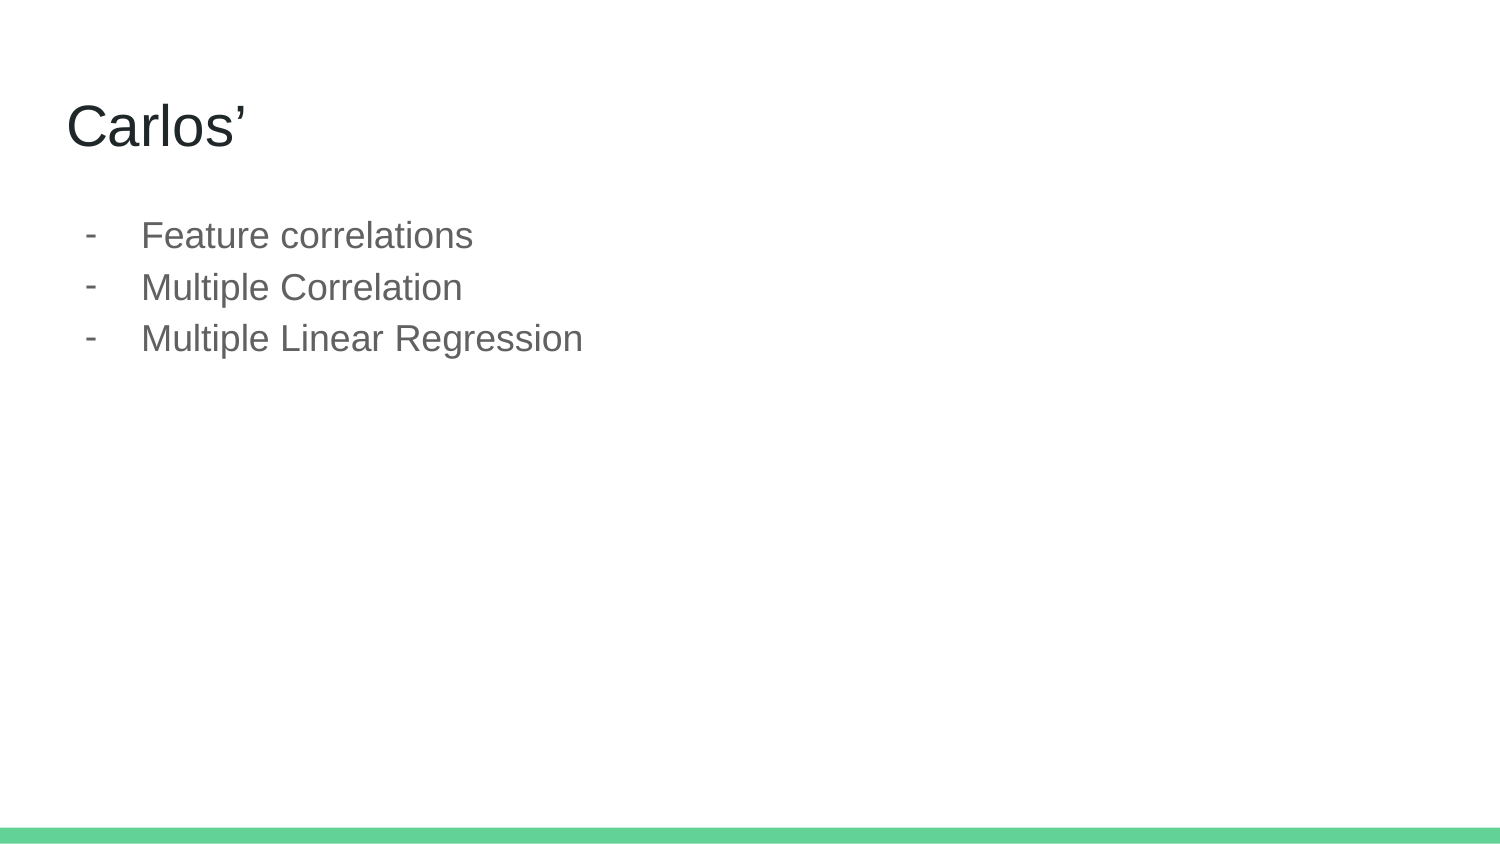

# Carlos’
Feature correlations
Multiple Correlation
Multiple Linear Regression